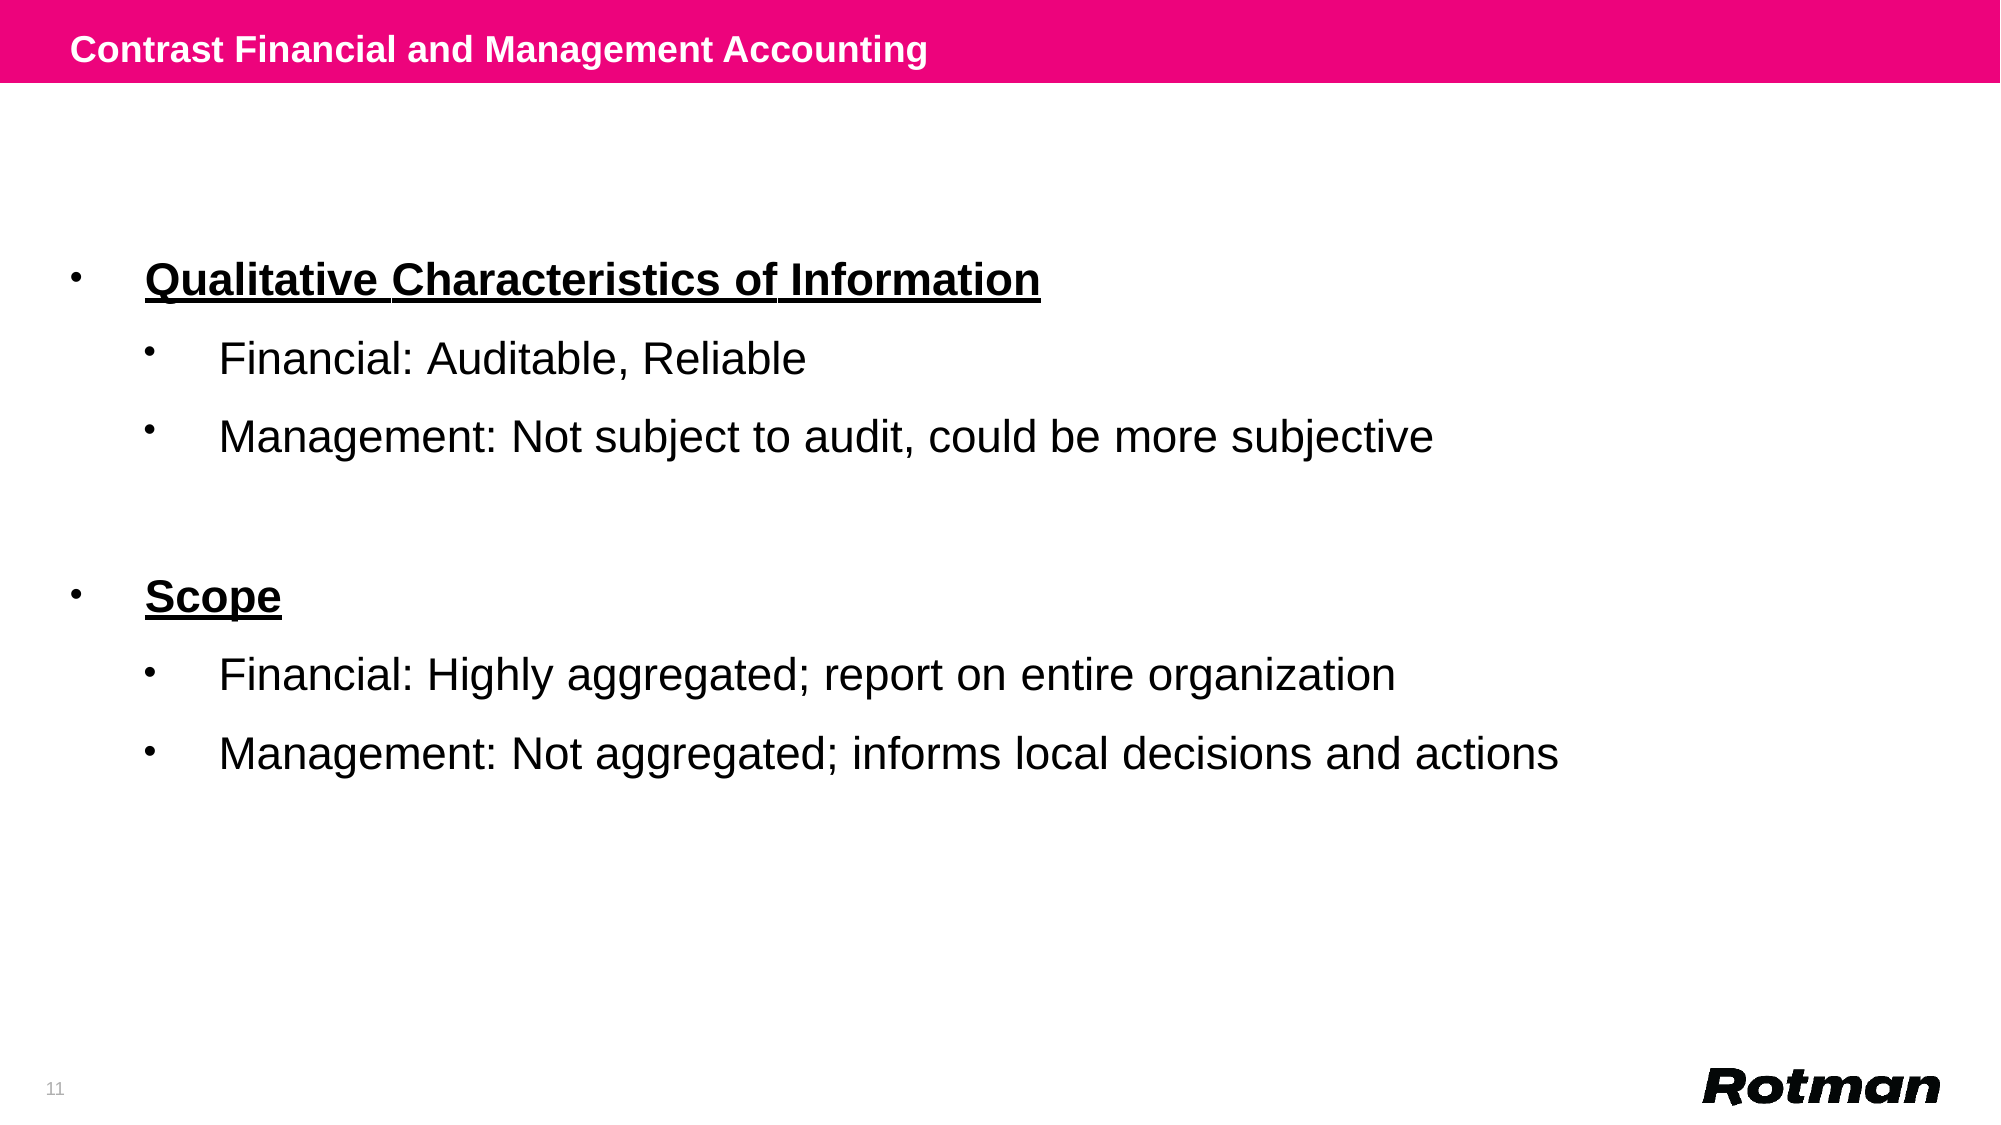

Contrast Financial and Management Accounting

Qualitative Characteristics of Information
Financial: Auditable, Reliable
Management: Not subject to audit, could be more subjective

Scope
Financial: Highly aggregated; report on entire organization
Management: Not aggregated; informs local decisions and actions
11